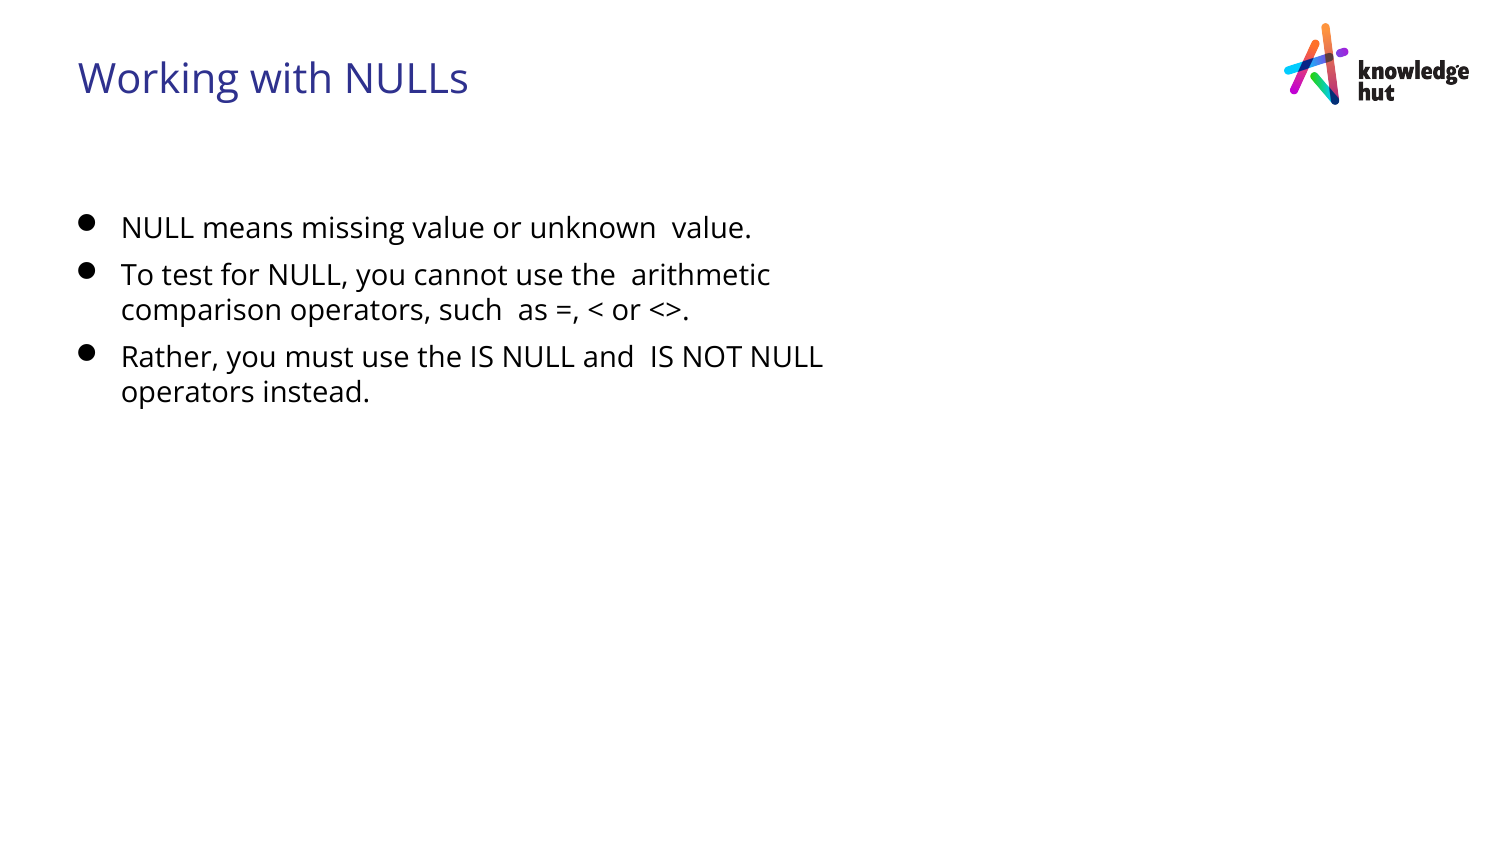

Working with NULLs
NULL means missing value or unknown  value.
To test for NULL, you cannot use the  arithmetic comparison operators, such  as =, < or <>.
Rather, you must use the IS NULL and  IS NOT NULL operators instead.